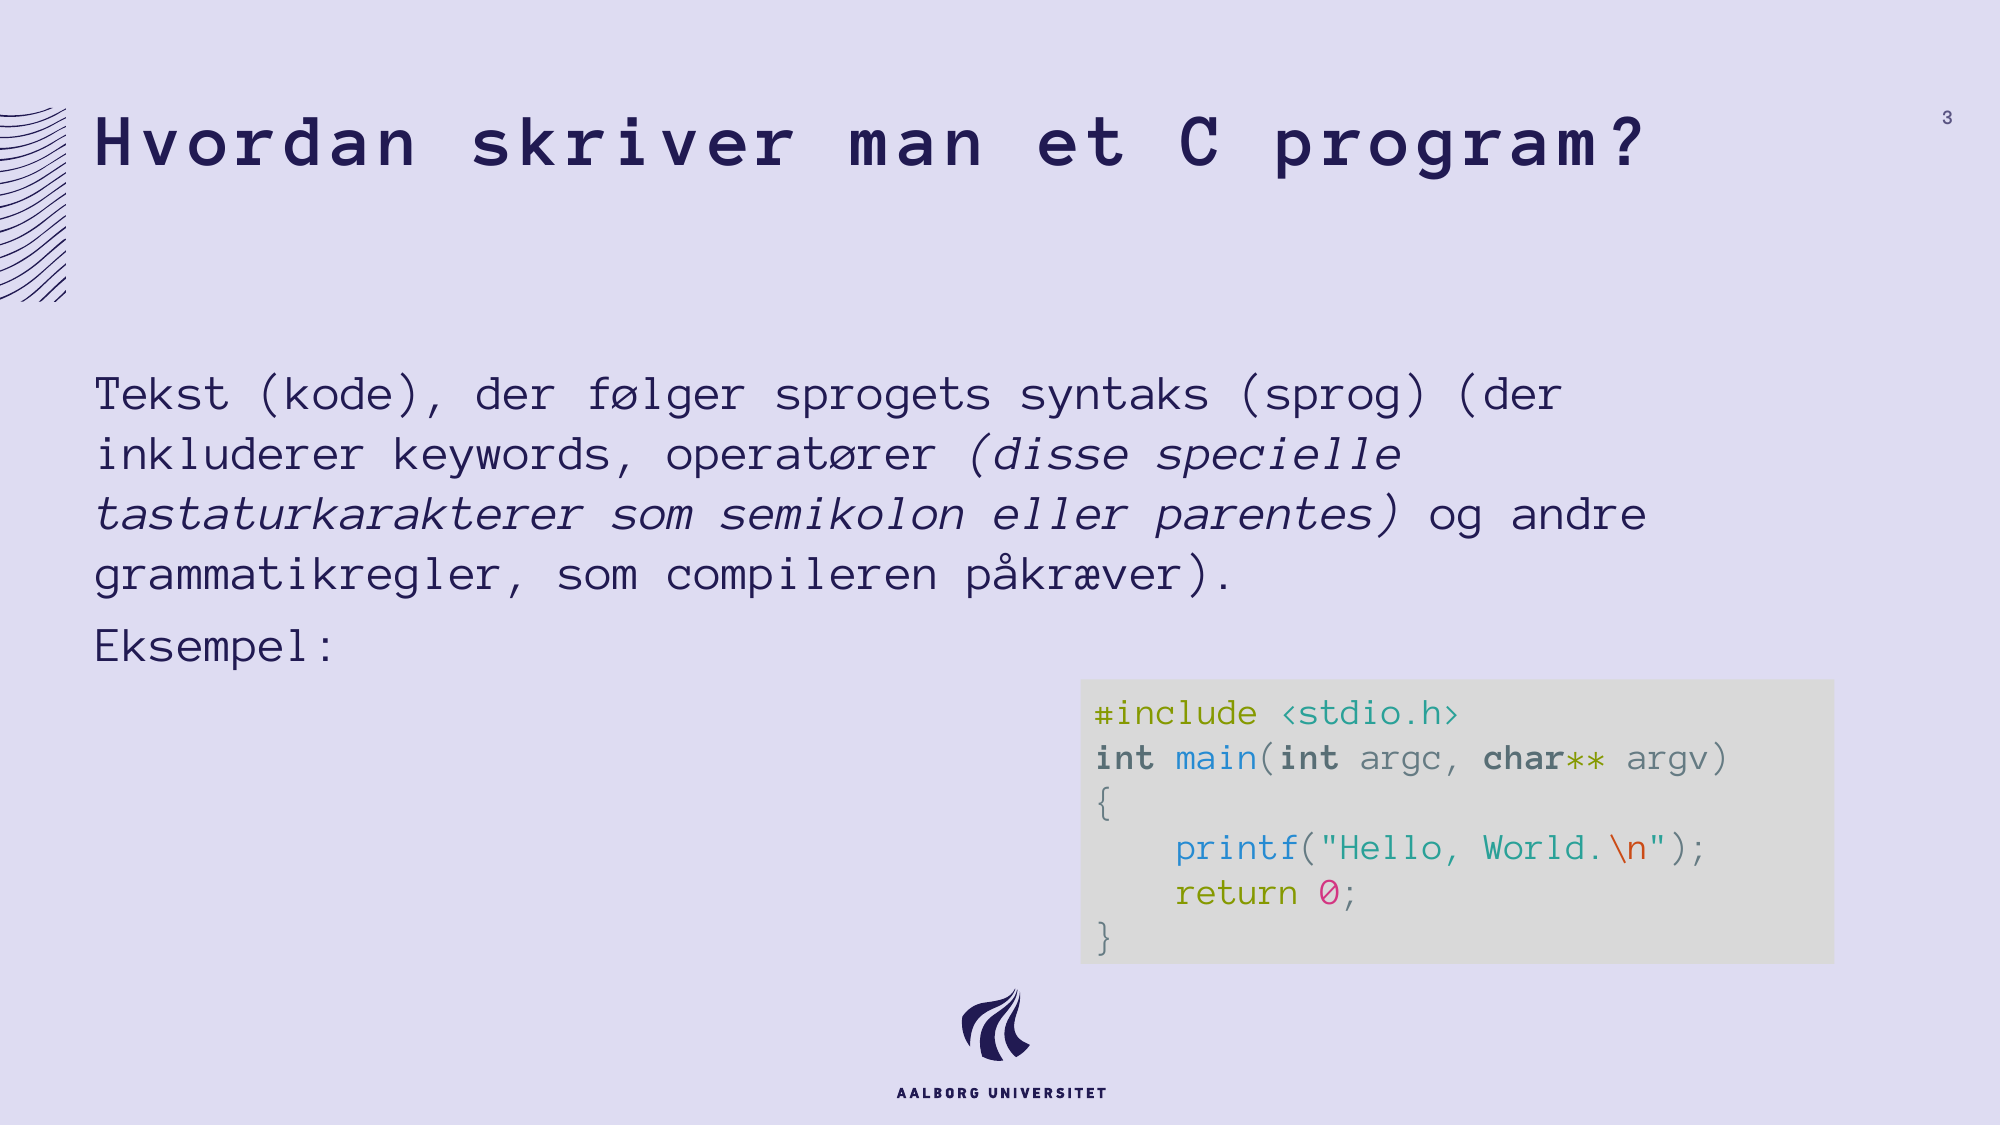

# Hvordan skriver man et C program?
3
Tekst (kode), der følger sprogets syntaks (sprog) (der inkluderer keywords, operatører (disse specielle tastaturkarakterer som semikolon eller parentes) og andre grammatikregler, som compileren påkræver).
Eksempel:

#include <stdio.h>
int main(int argc, char** argv)
{
    printf("Hello, World.\n");
    return 0;
}